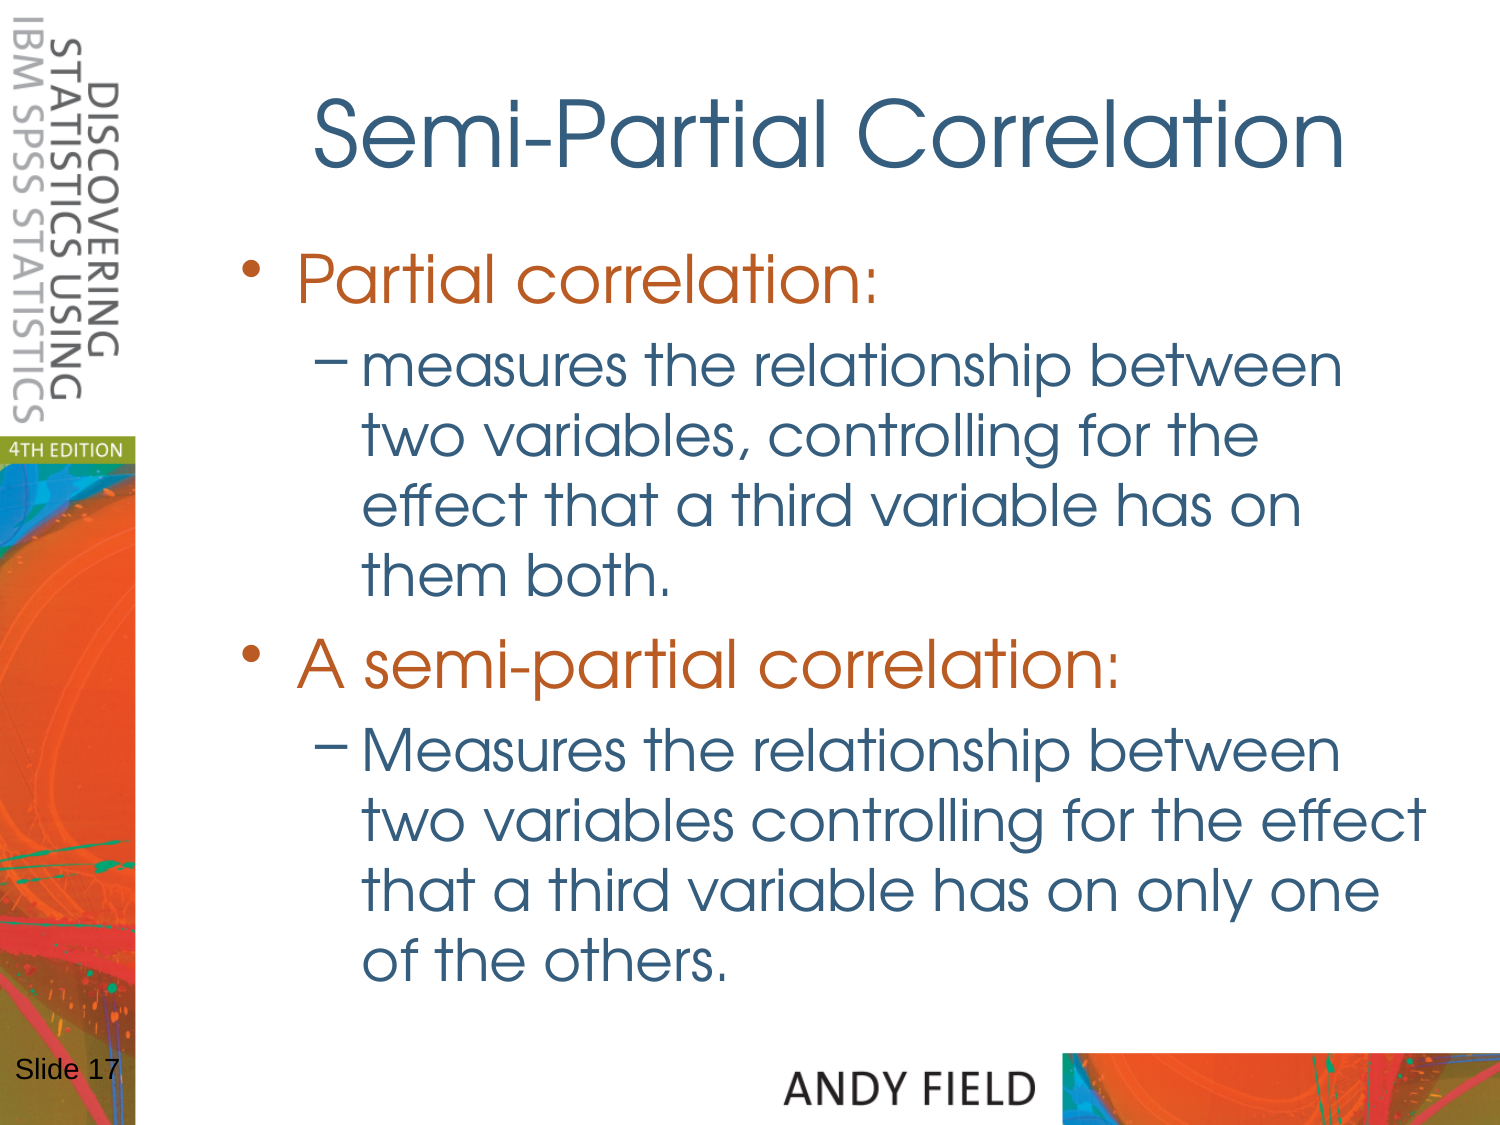

# Semi-Partial Correlation
Partial correlation:
measures the relationship between two variables, controlling for the effect that a third variable has on them both.
A semi-partial correlation:
Measures the relationship between two variables controlling for the effect that a third variable has on only one of the others.
Slide 17